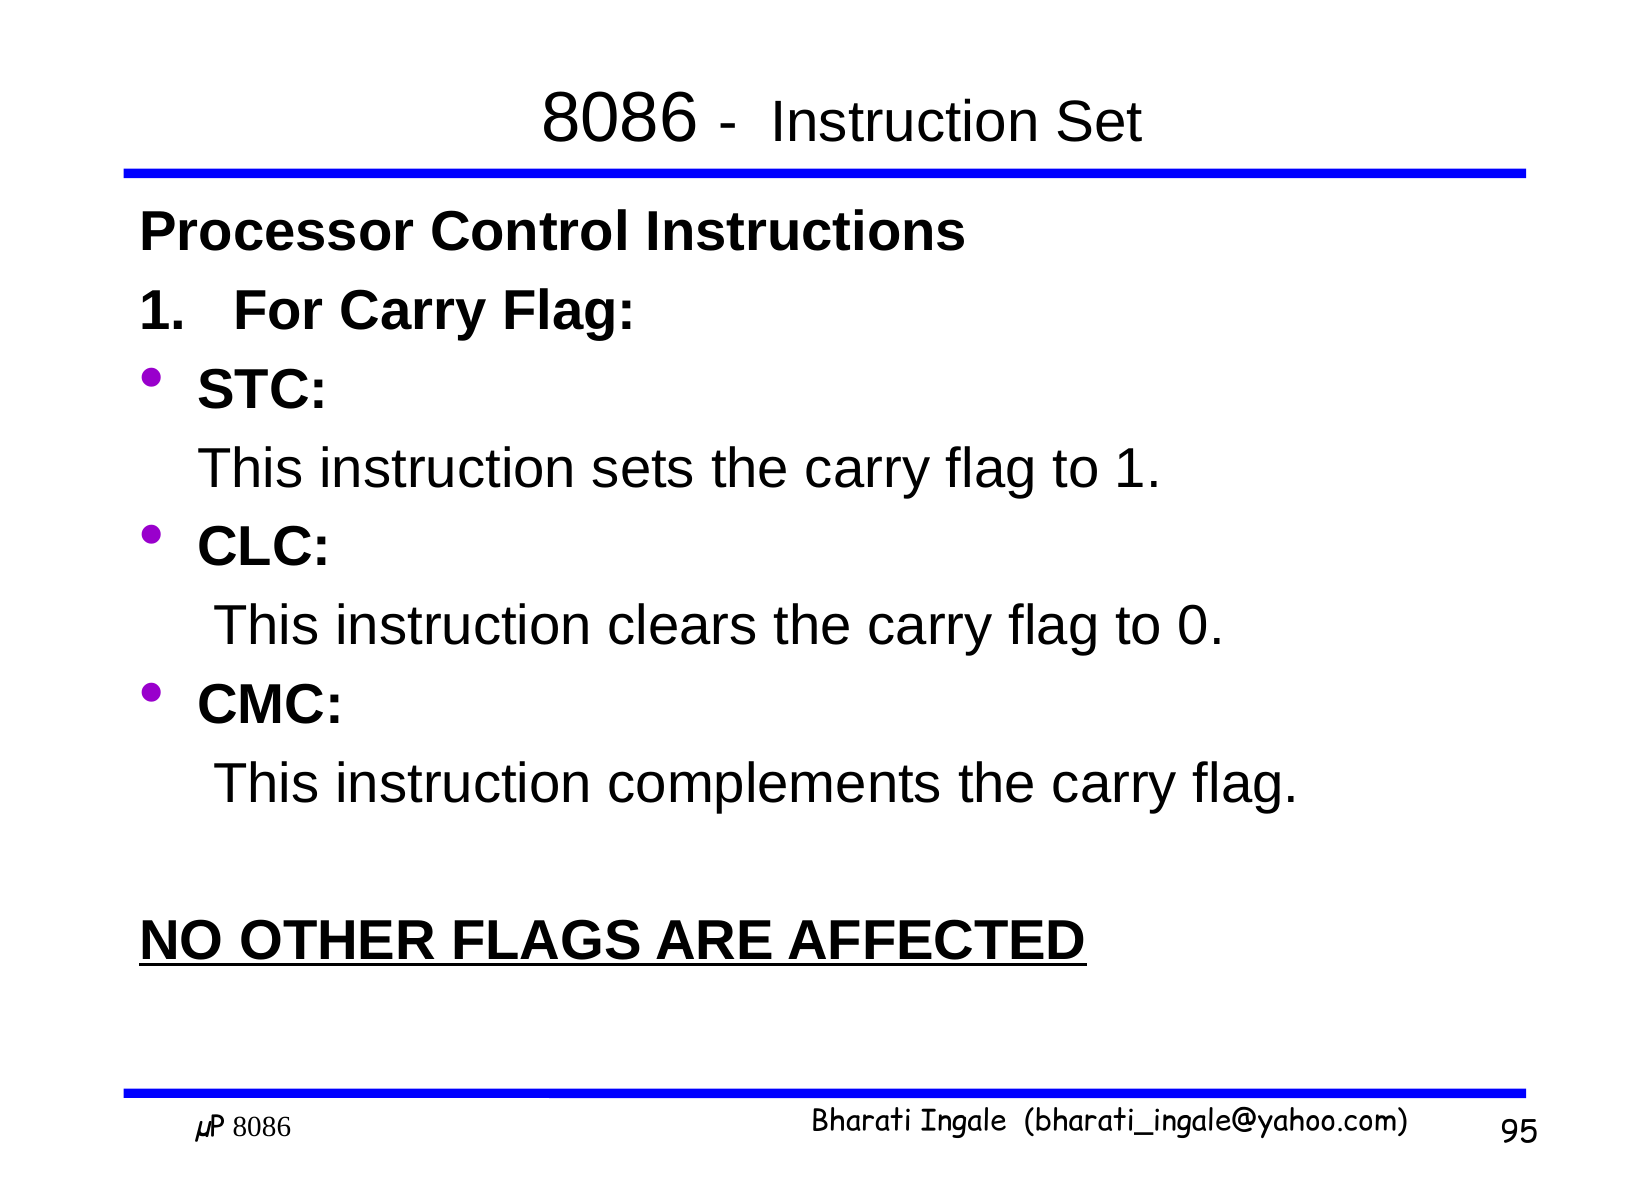

# 8086 -  Instruction Set
Processor Control Instructions
1.   For Carry Flag:
STC:
	This instruction sets the carry flag to 1.
CLC:
	 This instruction clears the carry flag to 0.
CMC:
	 This instruction complements the carry flag.

NO OTHER FLAGS ARE AFFECTED
95